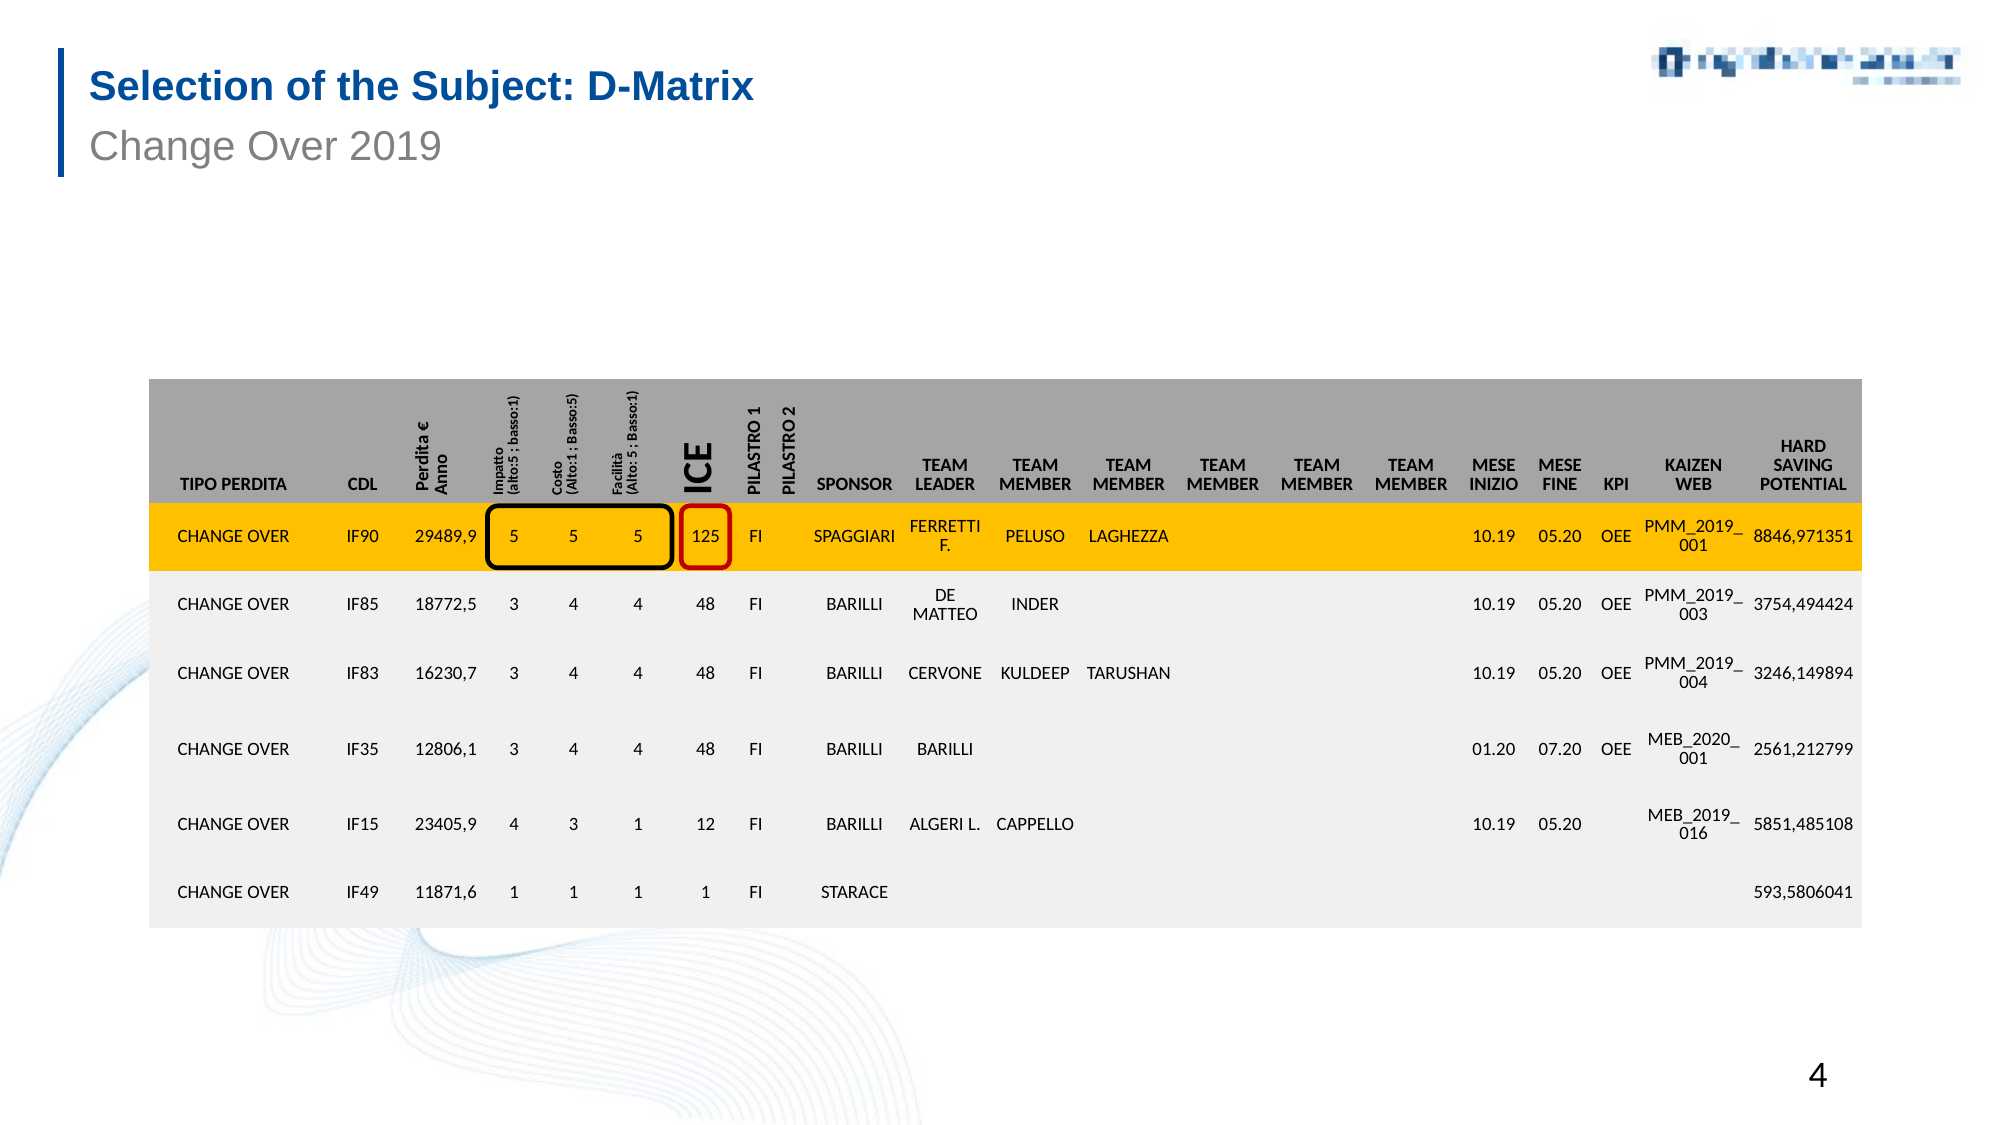

Selection of the Subject: D-Matrix
Change Over 2019
| TIPO PERDITA | CDL | Perdita € Anno | Impatto (alto:5 ; basso:1) | Costo (Alto:1 ; Basso:5) | Facilità (Alto: 5 ; Basso:1) | ICE | PILASTRO 1 | PILASTRO 2 | SPONSOR | TEAM LEADER | TEAM MEMBER | TEAM MEMBER | TEAM MEMBER | TEAM MEMBER | TEAM MEMBER | MESE INIZIO | MESE FINE | KPI | KAIZEN WEB | HARD SAVING POTENTIAL |
| --- | --- | --- | --- | --- | --- | --- | --- | --- | --- | --- | --- | --- | --- | --- | --- | --- | --- | --- | --- | --- |
| CHANGE OVER | IF90 | 29489,9 | 5 | 5 | 5 | 125 | FI |  | SPAGGIARI | FERRETTI F. | PELUSO | LAGHEZZA |  |  |  | 10.19 | 05.20 | OEE | PMM\_2019\_001 | 8846,971351 |
| CHANGE OVER | IF85 | 18772,5 | 3 | 4 | 4 | 48 | FI |  | BARILLI | DE MATTEO | INDER |  |  |  |  | 10.19 | 05.20 | OEE | PMM\_2019\_003 | 3754,494424 |
| CHANGE OVER | IF83 | 16230,7 | 3 | 4 | 4 | 48 | FI |  | BARILLI | CERVONE | KULDEEP | TARUSHAN |  |  |  | 10.19 | 05.20 | OEE | PMM\_2019\_004 | 3246,149894 |
| CHANGE OVER | IF35 | 12806,1 | 3 | 4 | 4 | 48 | FI |  | BARILLI | BARILLI |  |  |  |  |  | 01.20 | 07.20 | OEE | MEB\_2020\_001 | 2561,212799 |
| CHANGE OVER | IF15 | 23405,9 | 4 | 3 | 1 | 12 | FI |  | BARILLI | ALGERI L. | CAPPELLO |  |  |  |  | 10.19 | 05.20 |  | MEB\_2019\_016 | 5851,485108 |
| CHANGE OVER | IF49 | 11871,6 | 1 | 1 | 1 | 1 | FI |  | STARACE |  |  |  |  |  |  |  |  |  |  | 593,5806041 |

4